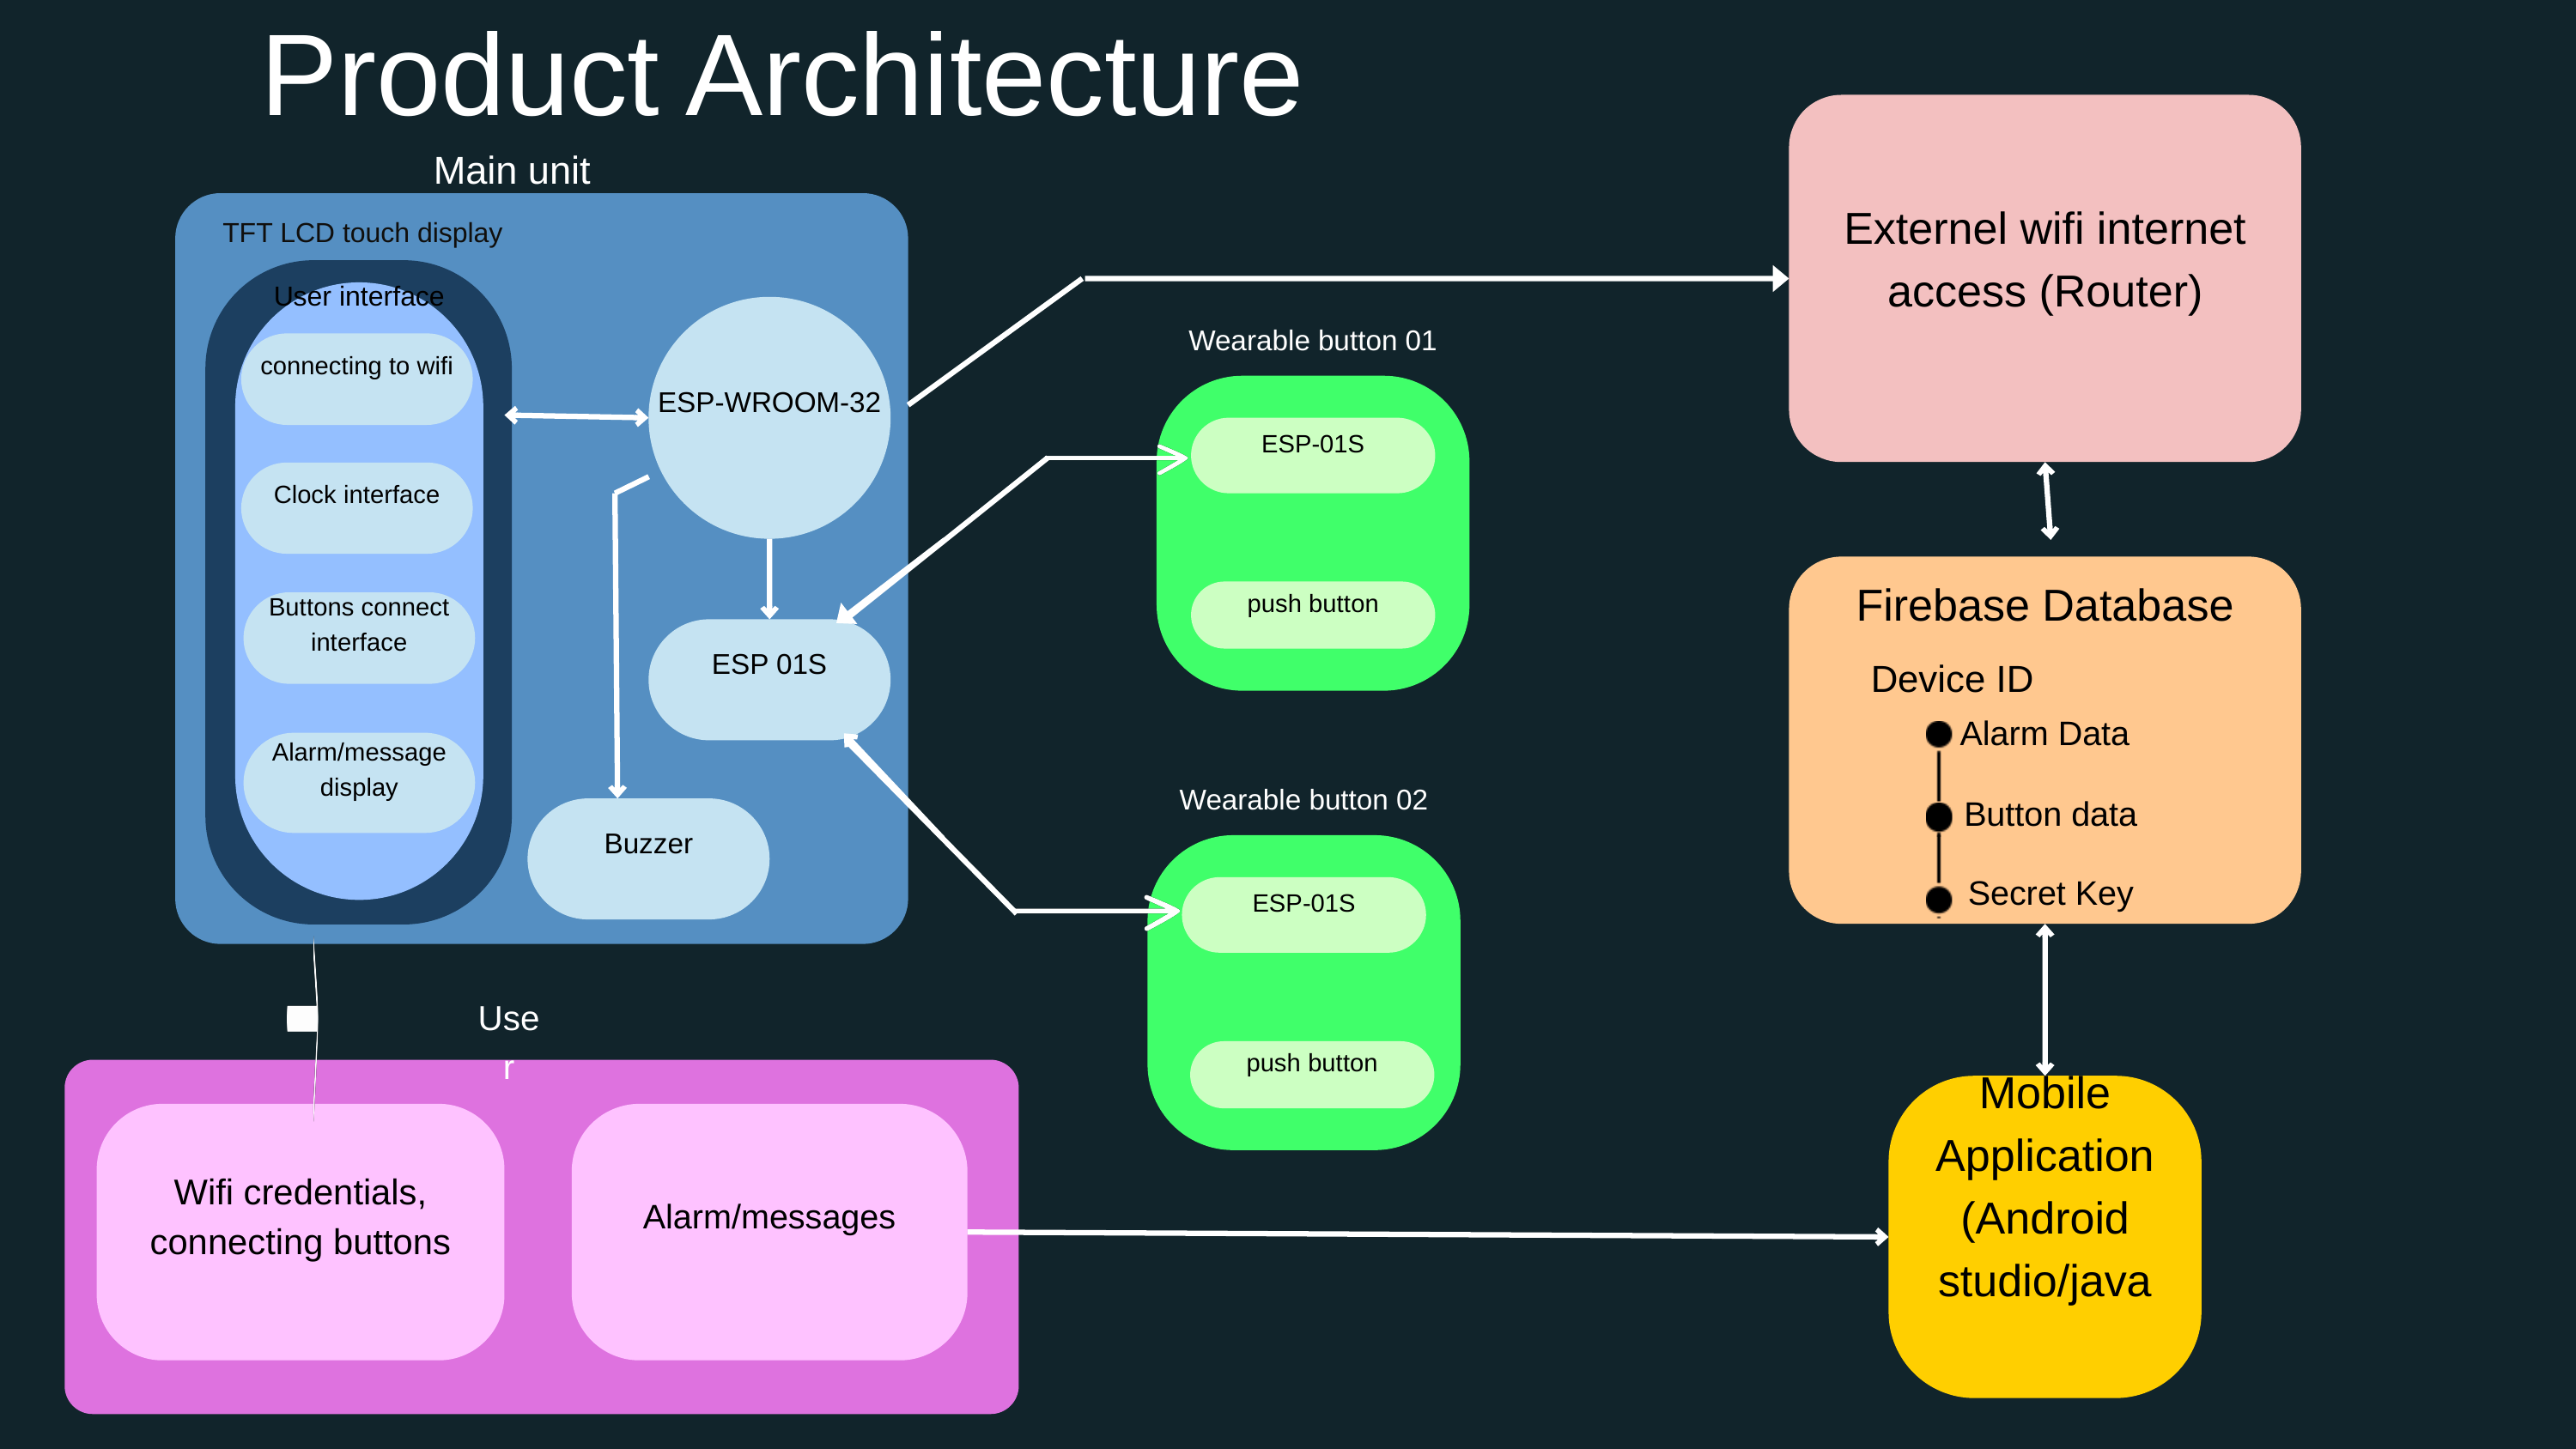

Product Architecture

Externel wifi internet access (Router)
Main unit

TFT LCD touch display

User interface

ESP-WROOM-32
Wearable button 01

connecting to wifi

ESP-01S

Clock interface

Firebase Database

push button

Buttons connect interface

ESP 01S
Device ID
Alarm Data

Alarm/message display

Wearable button 02
Button data

Buzzer

Secret Key

ESP-01S

User

push button

Mobile Application
(Android studio/java

Wifi credentials,
connecting buttons

Alarm/messages